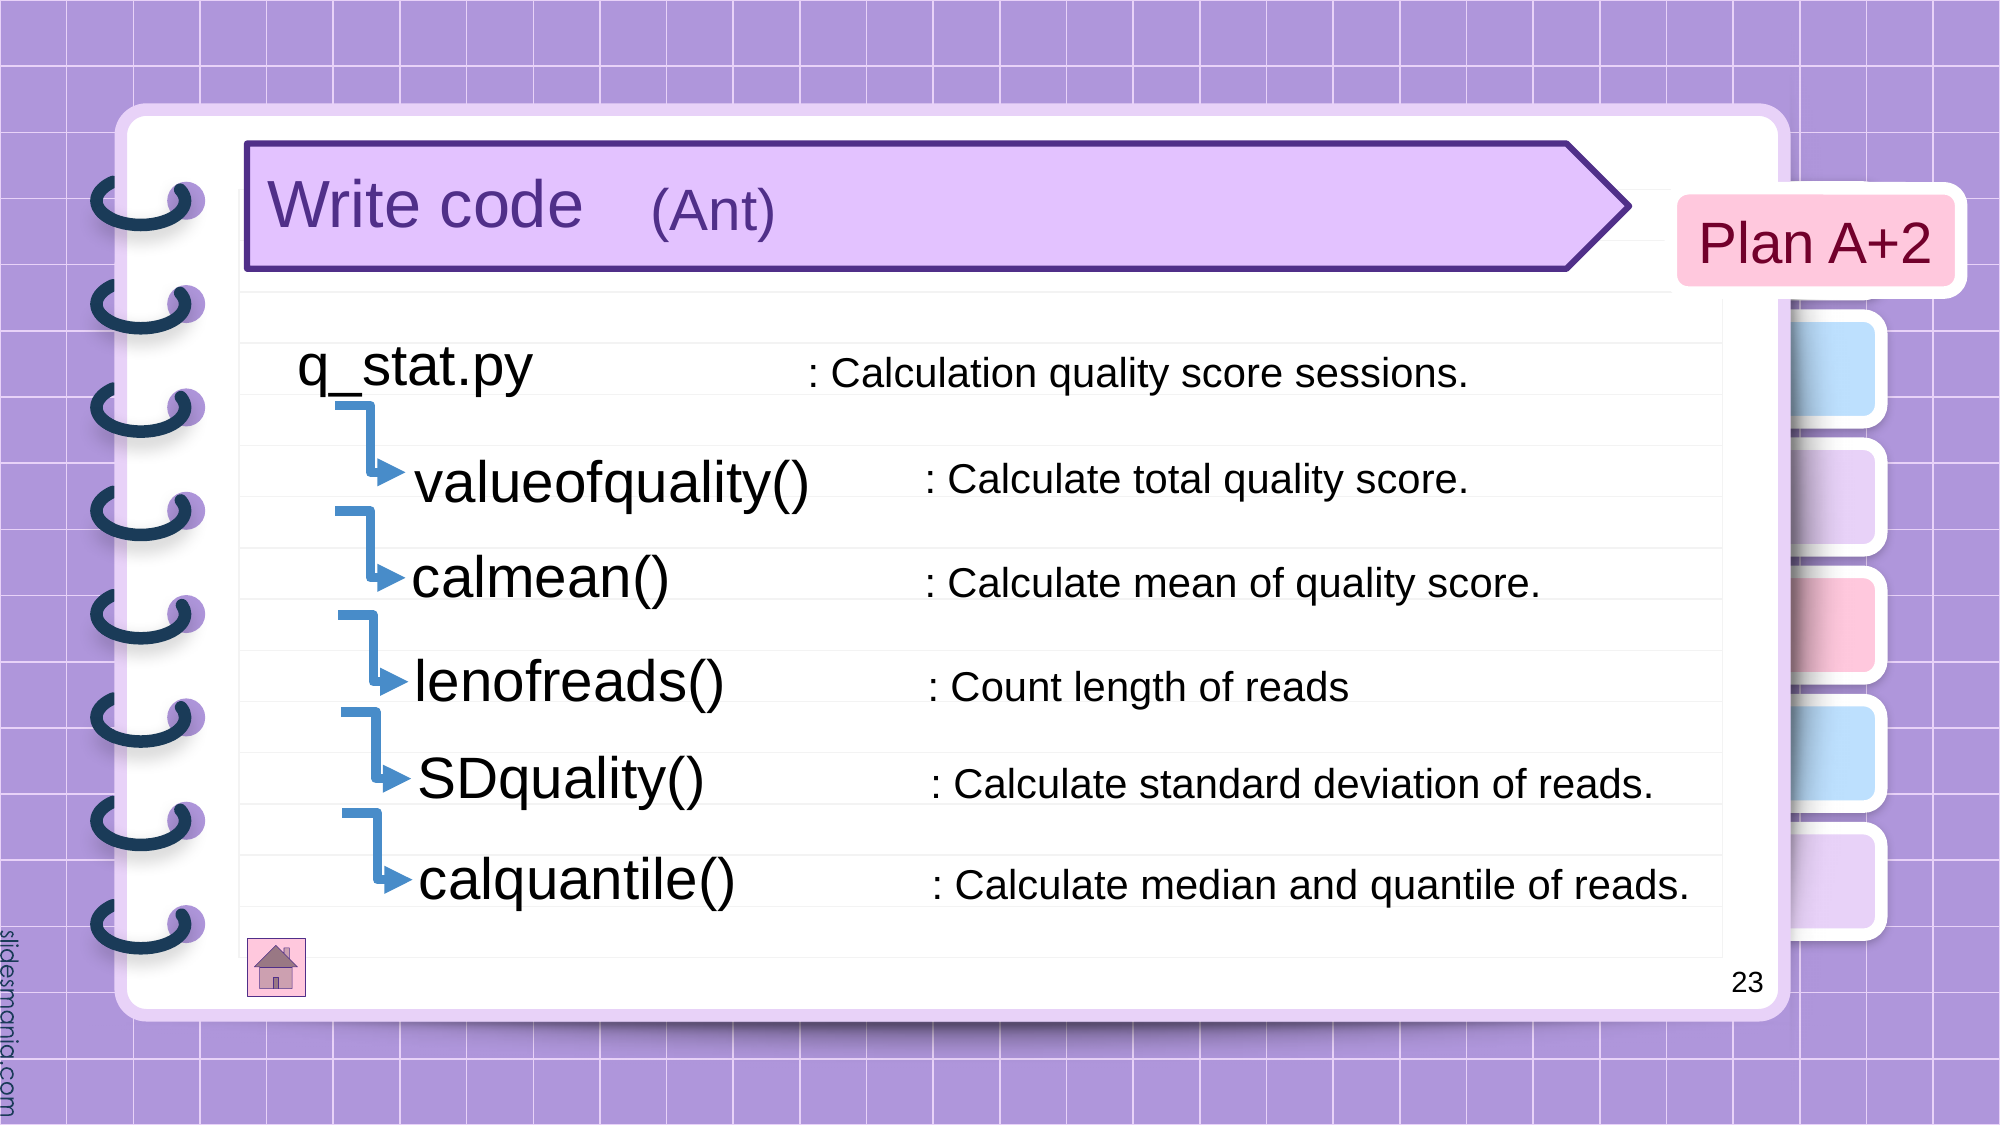

Write code
# (Ant)
Plan A+2
q_stat.py
: Calculation quality score sessions.

valueofquality()

: Calculate total quality score.

calmean()
: Calculate mean of quality score.

lenofreads()
: Count length of reads

SDquality()
: Calculate standard deviation of reads.

calquantile()
: Calculate median and quantile of reads.

23
Problem
Median (ant)
Filter (ice)
File name (ice)